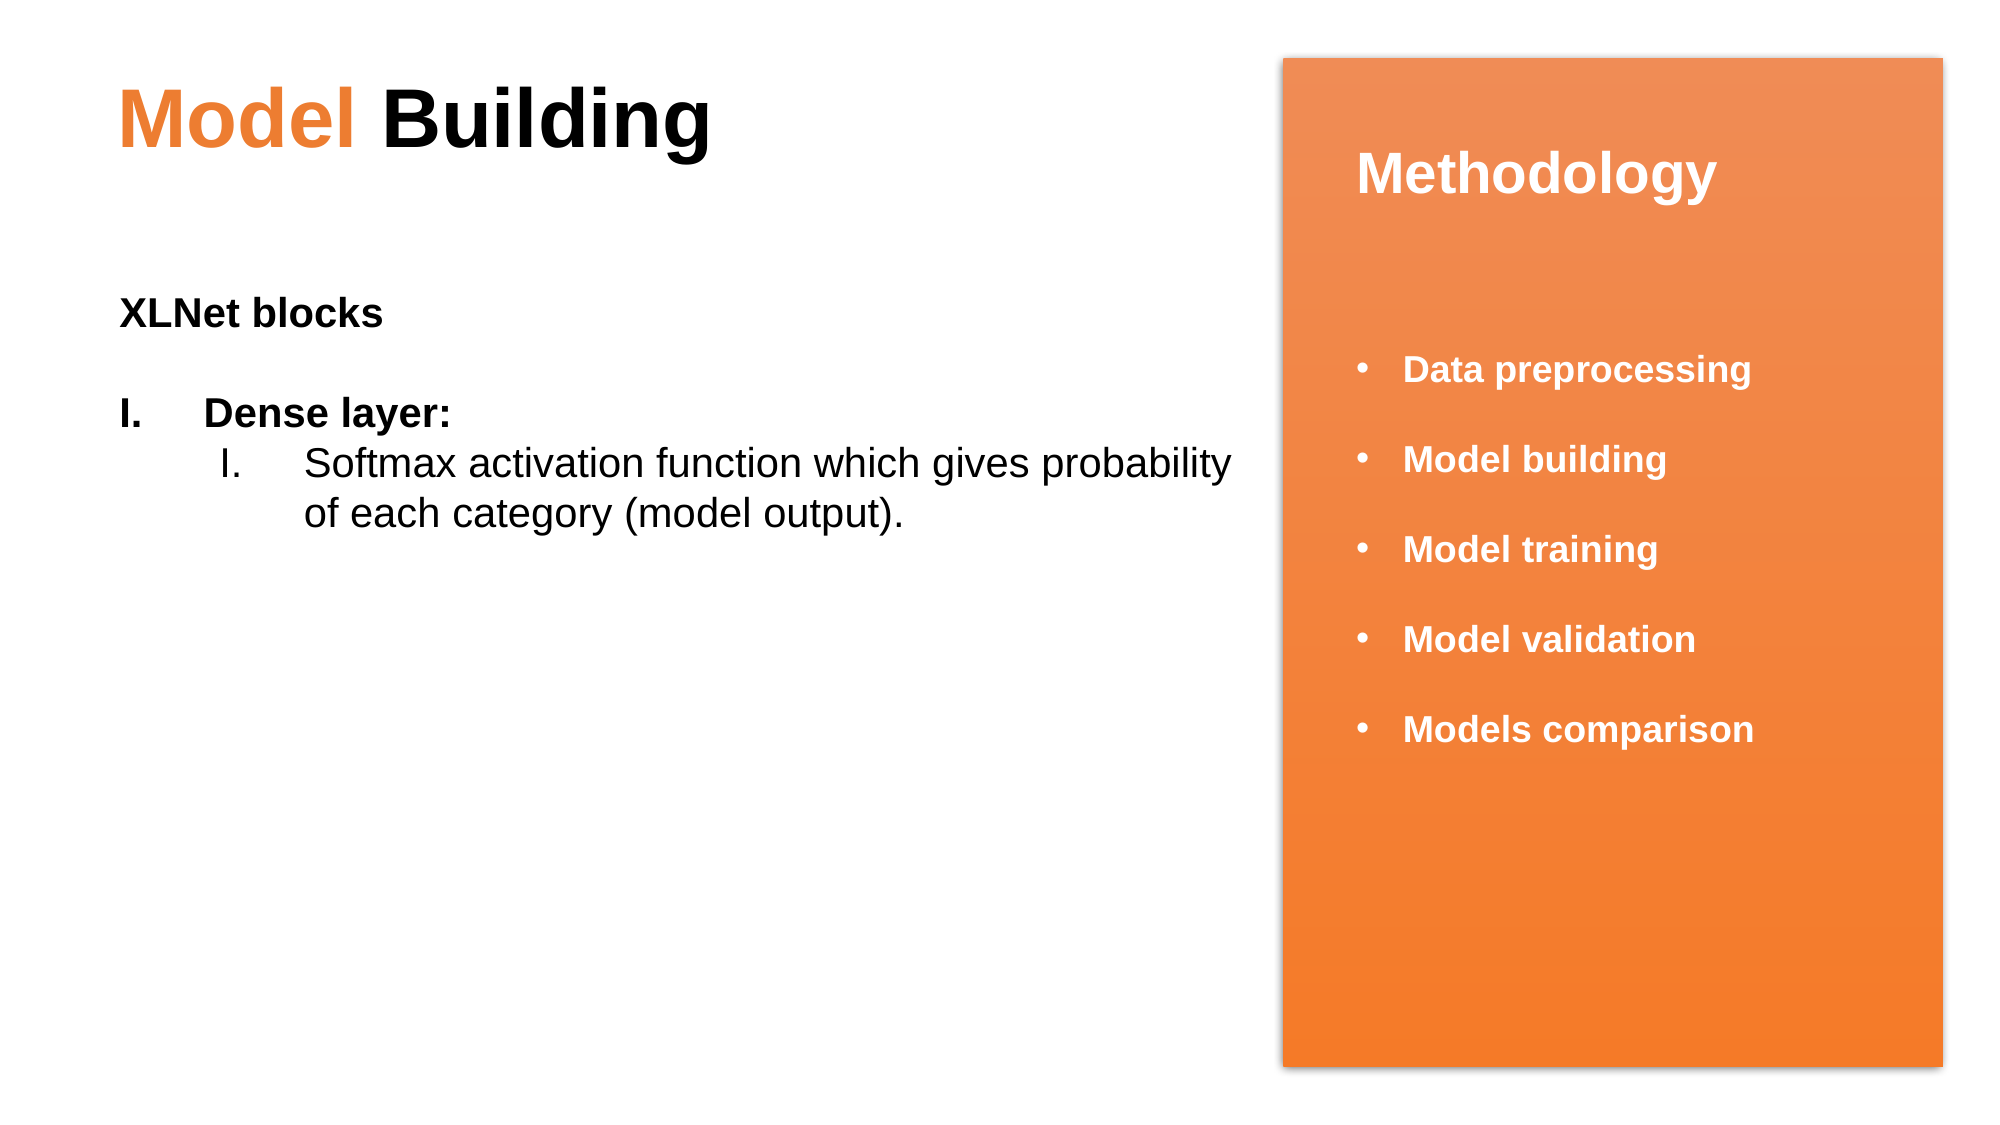

Methodology

Data preprocessing

Model building

Model training

Model validation

Models comparison

# Model Building
XLNet blocks

Dense layer:
Softmax activation function which gives probability of each category (model output).